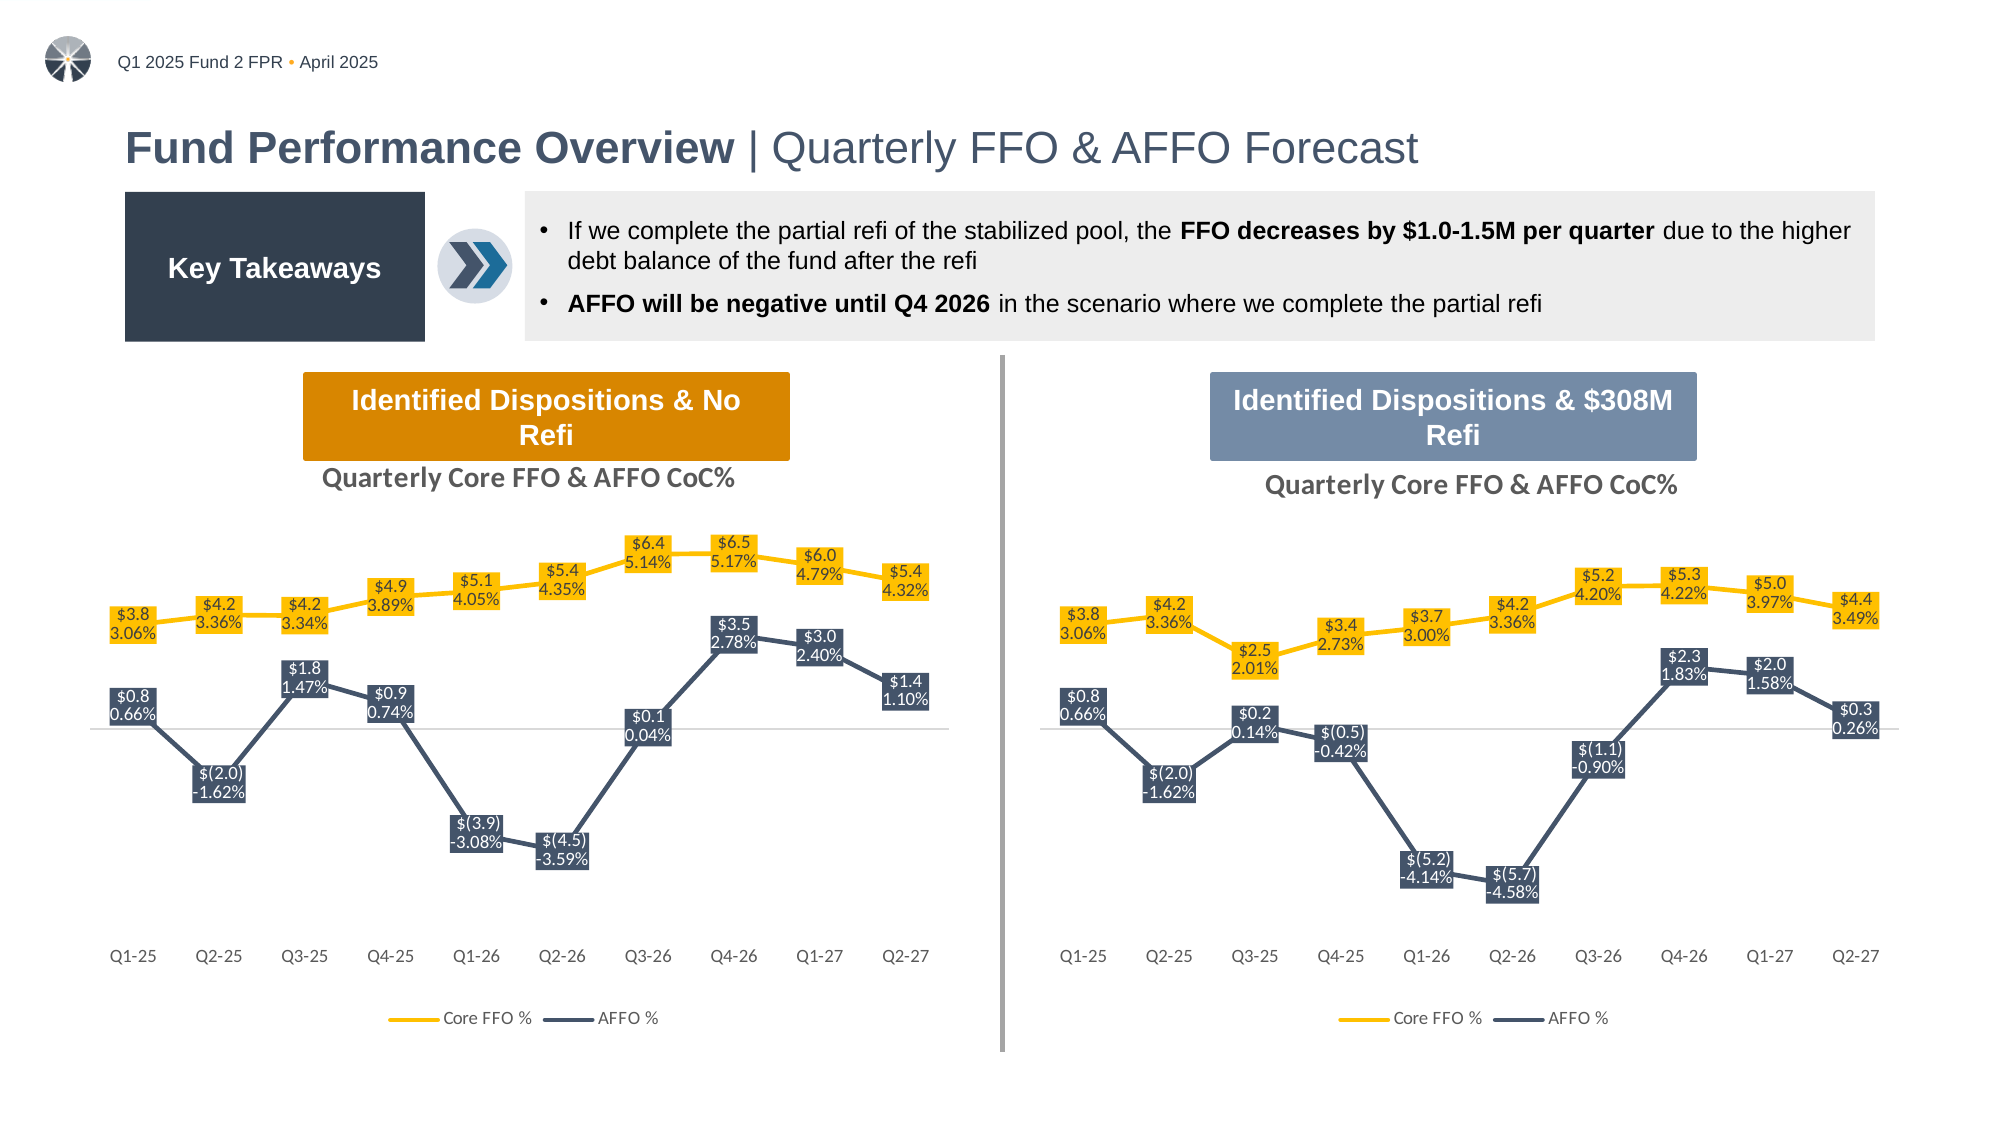

# Fund Performance Overview | Quarterly FFO & AFFO Forecast
If we complete the partial refi of the stabilized pool, the FFO decreases by $1.0-1.5M per quarter due to the higher debt balance of the fund after the refi
AFFO will be negative until Q4 2026 in the scenario where we complete the partial refi
Key Takeaways

Identified Dispositions & $308M Refi
Identified Dispositions & No Refi

### Chart: Quarterly Core FFO & AFFO CoC%

| Category | Core FFO % | AFFO % |
|---|---|---|
| Q1-25 | 0.030595649039388086 | 0.006608970079867814 |
| Q2-25 | 0.03357670673137792 | -0.01620890270762636 |
| Q3-25 | 0.03336760590581433 | 0.014672281613144754 |
| Q4-25 | 0.038864713812662495 | 0.0074061447038506695 |
| Q1-26 | 0.04053746936452747 | -0.030816272622616884 |
| Q2-26 | 0.04348083370907632 | -0.035906102357907366 |
| Q3-26 | 0.051449518901804096 | 0.00044548043425275333 |
| Q4-26 | 0.05165223295139311 | 0.02775959744329953 |
| Q1-27 | 0.04794049843985265 | 0.023995043651760133 |
| Q2-27 | 0.043239974379763846 | 0.011016274871836892 |

### Chart: Quarterly Core FFO & AFFO CoC%

| Category | Core FFO % | AFFO % |
|---|---|---|
| Q1-25 | 0.030595649039388086 | 0.006608970079867814 |
| Q2-25 | 0.03357670673137792 | -0.01620890270762636 |
| Q3-25 | 0.02013161253976482 | 0.0014362882470952485 |
| Q4-25 | 0.02730321351547838 | -0.0041553555933334495 |
| Q1-26 | 0.029972612101144276 | -0.041381129886000075 |
| Q2-26 | 0.03359535430509782 | -0.045791581761885865 |
| Q3-26 | 0.04197831968631976 | -0.00902571878123158 |
| Q4-26 | 0.042225506446280744 | 0.018332870938187168 |
| Q1-27 | 0.03969894390563321 | 0.015753489117540695 |
| Q2-27 | 0.03486622358513401 | 0.002642524077207058 |